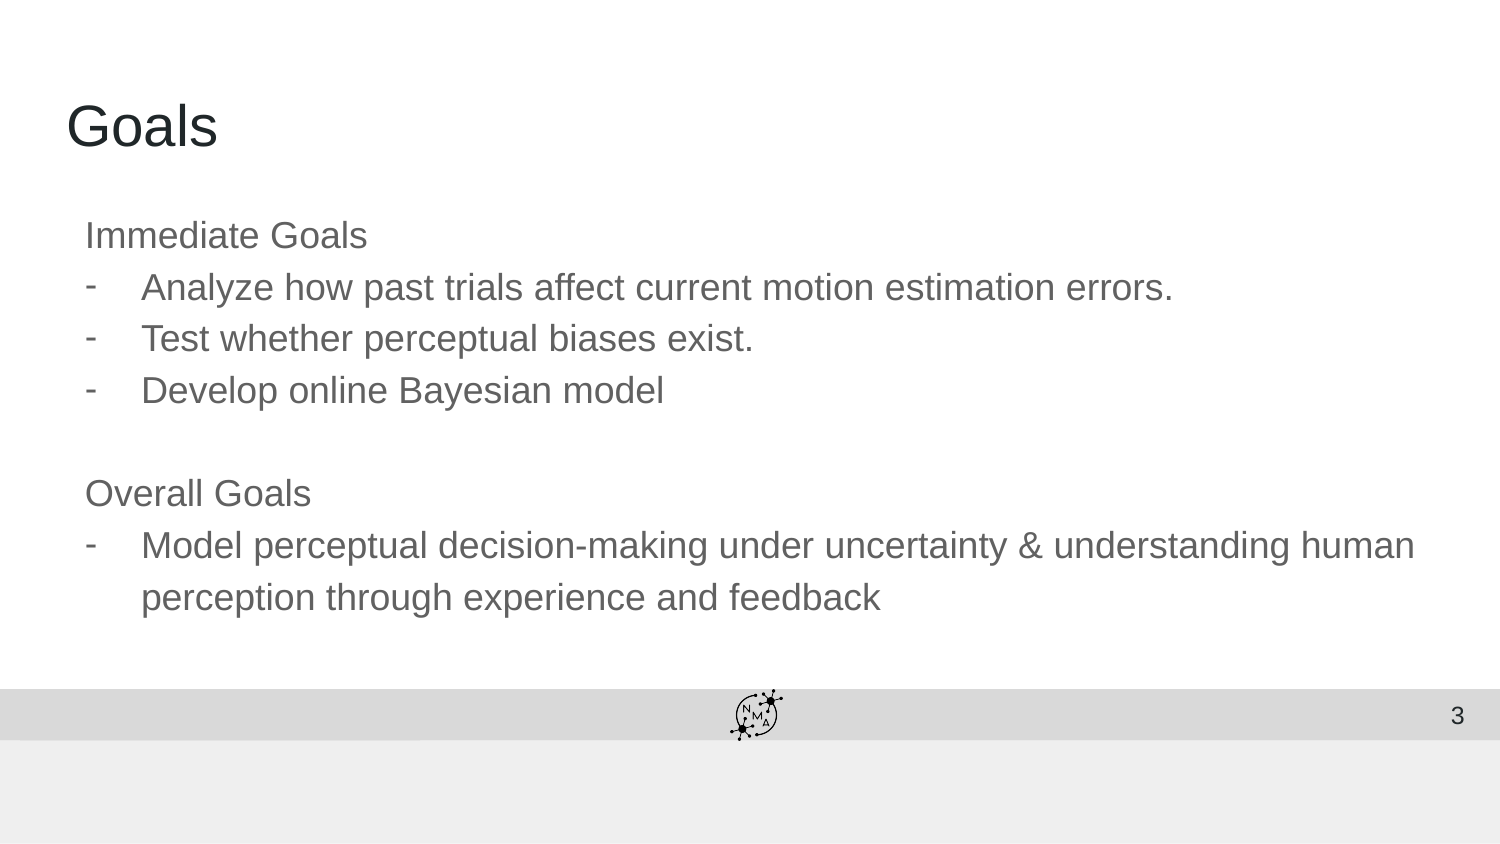

# Goals
Immediate Goals
Analyze how past trials affect current motion estimation errors.
Test whether perceptual biases exist.
Develop online Bayesian model

Overall Goals
Model perceptual decision-making under uncertainty & understanding human perception through experience and feedback

3